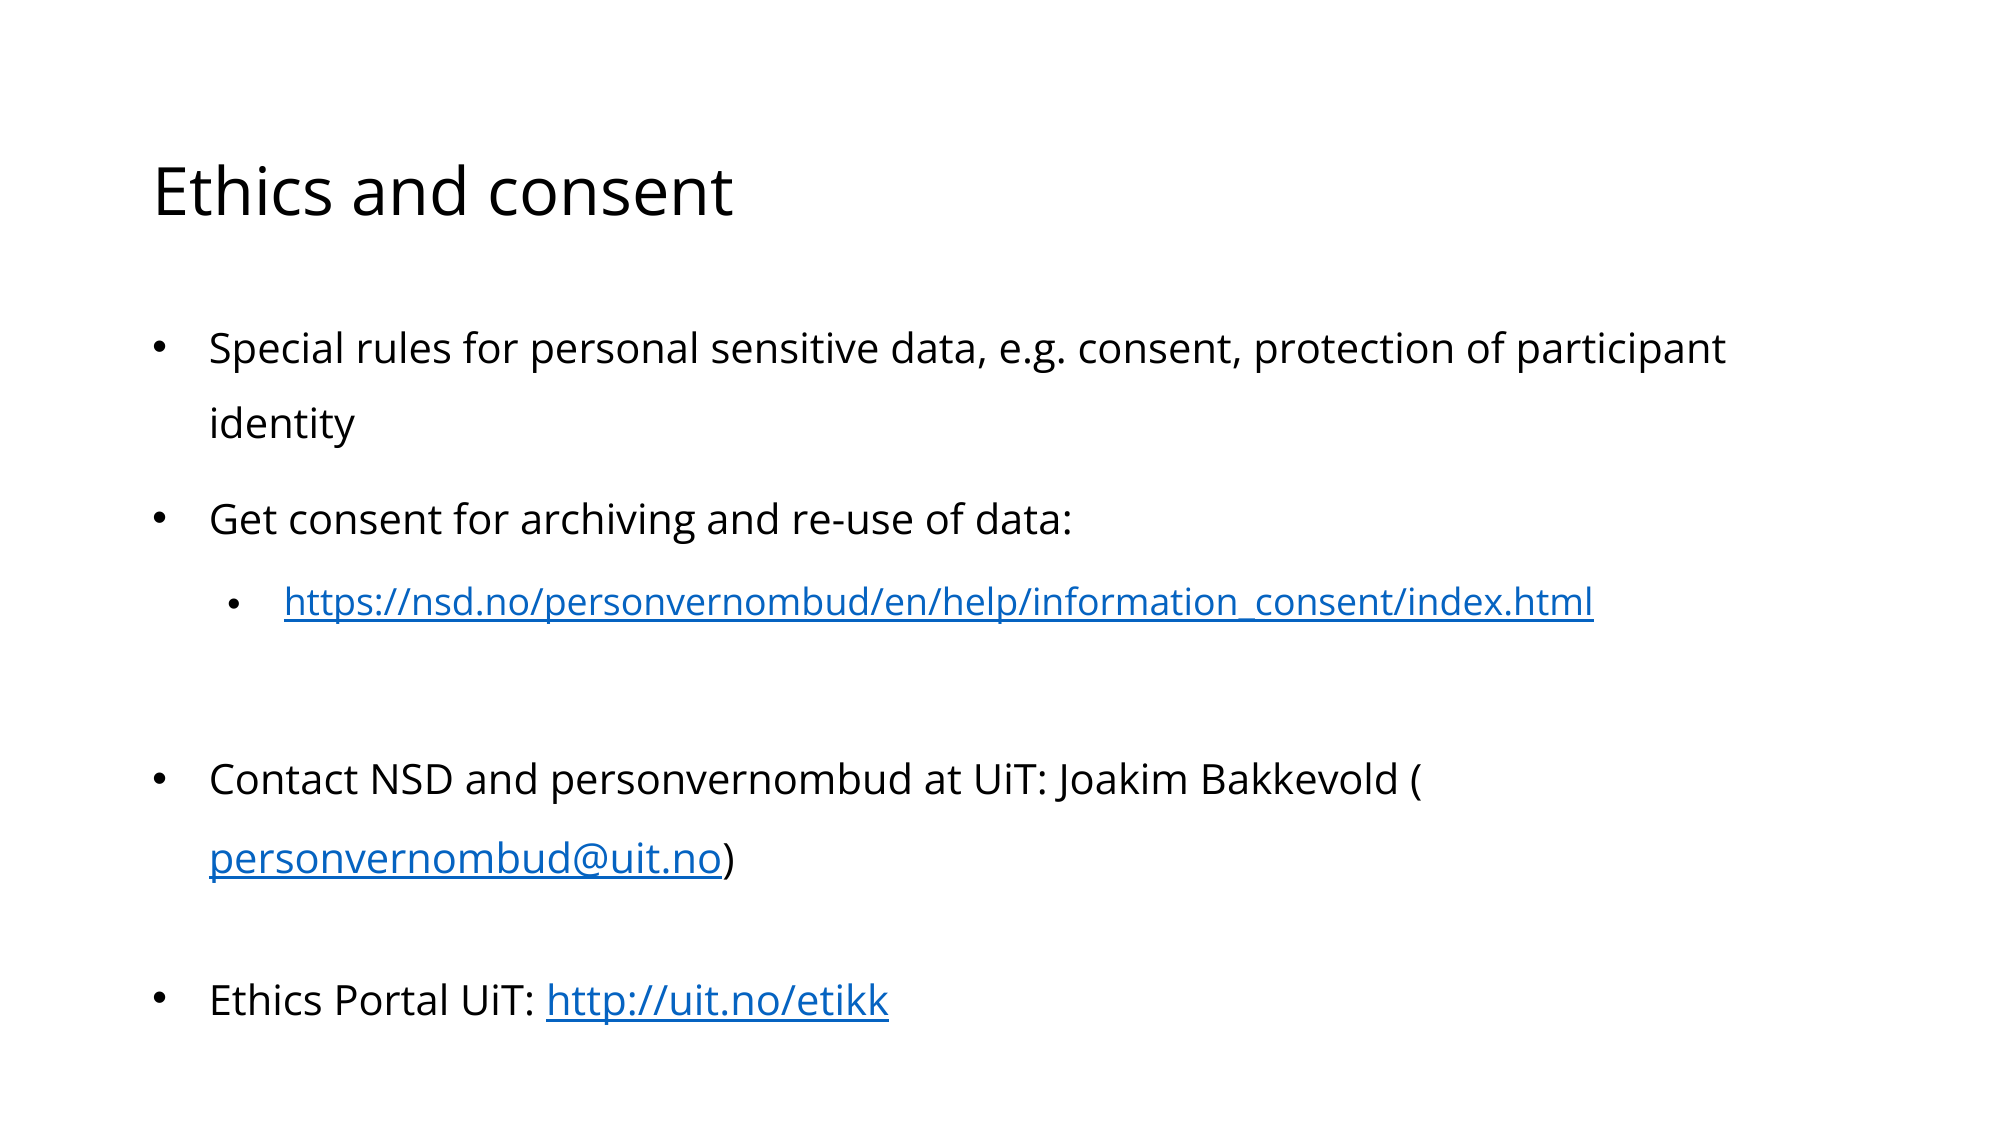

# Ethics and consent
Special rules for personal sensitive data, e.g. consent, protection of participant identity
Get consent for archiving and re-use of data:
https://nsd.no/personvernombud/en/help/information_consent/index.html

Contact NSD and personvernombud at UiT: Joakim Bakkevold (personvernombud@uit.no)

Ethics Portal UiT: http://uit.no/etikk